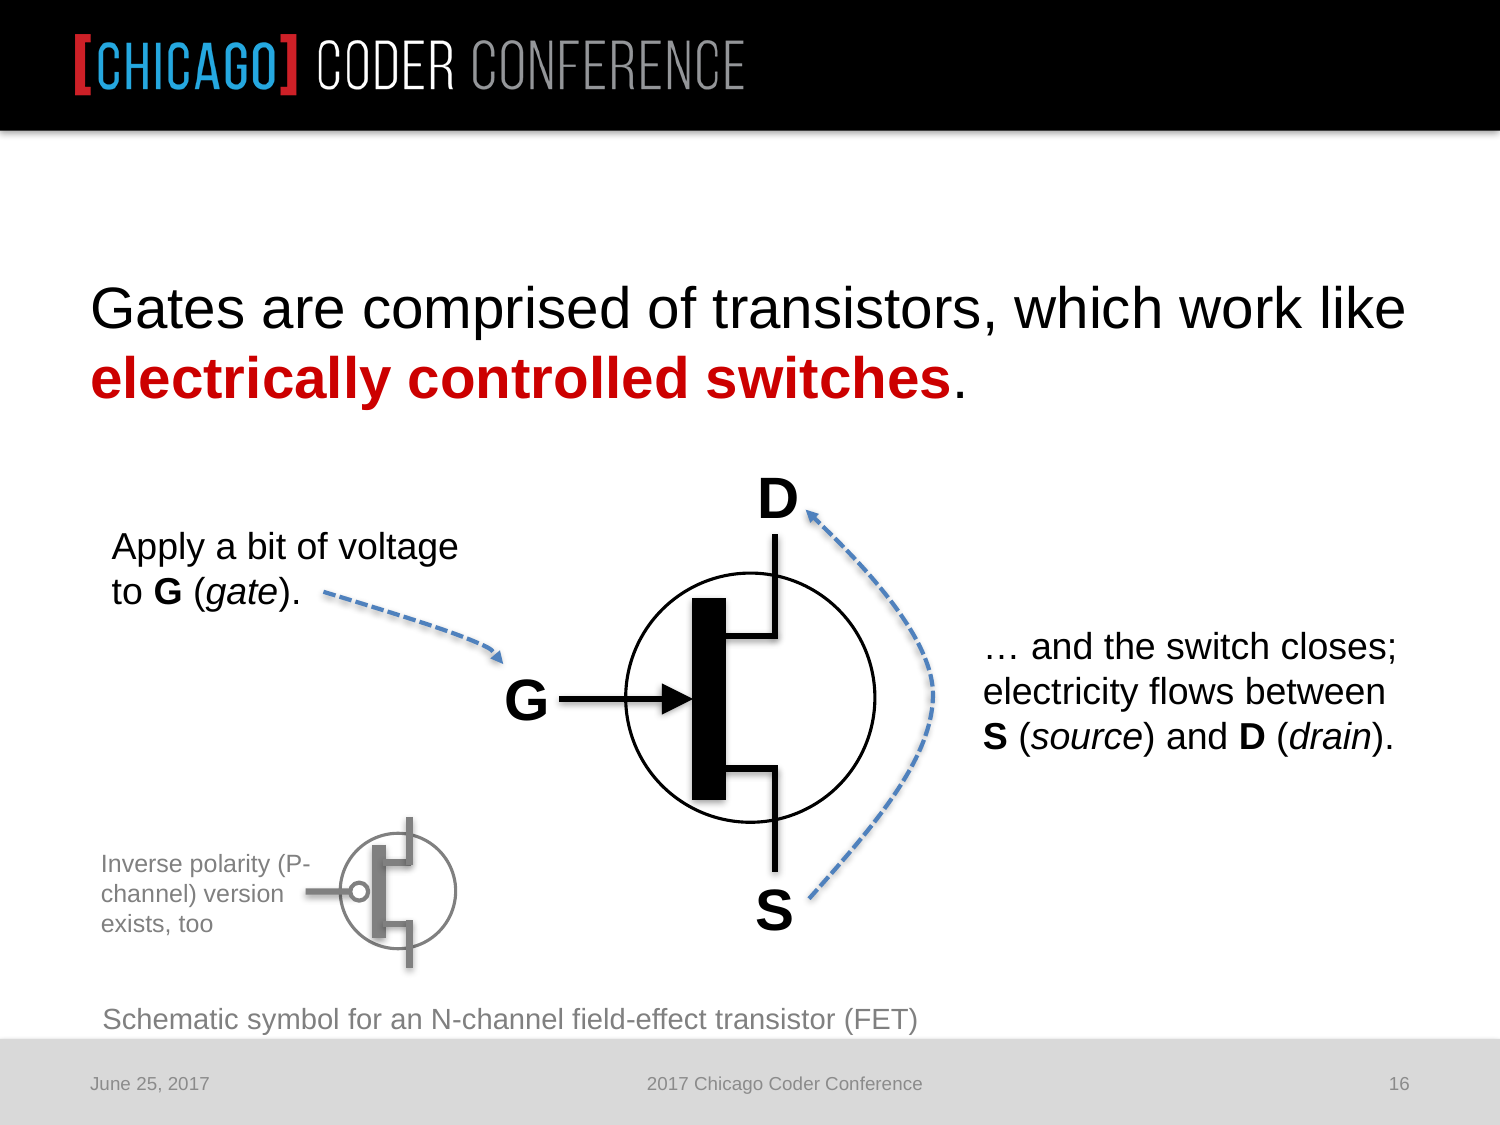

Gates are comprised of transistors, which work like electrically controlled switches.
D

G
S

Apply a bit of voltage to G (gate).

… and the switch closes; electricity flows between S (source) and D (drain).

Inverse polarity (P-channel) version exists, too
Schematic symbol for an N-channel field-effect transistor (FET)
June 25, 2017
2017 Chicago Coder Conference
16